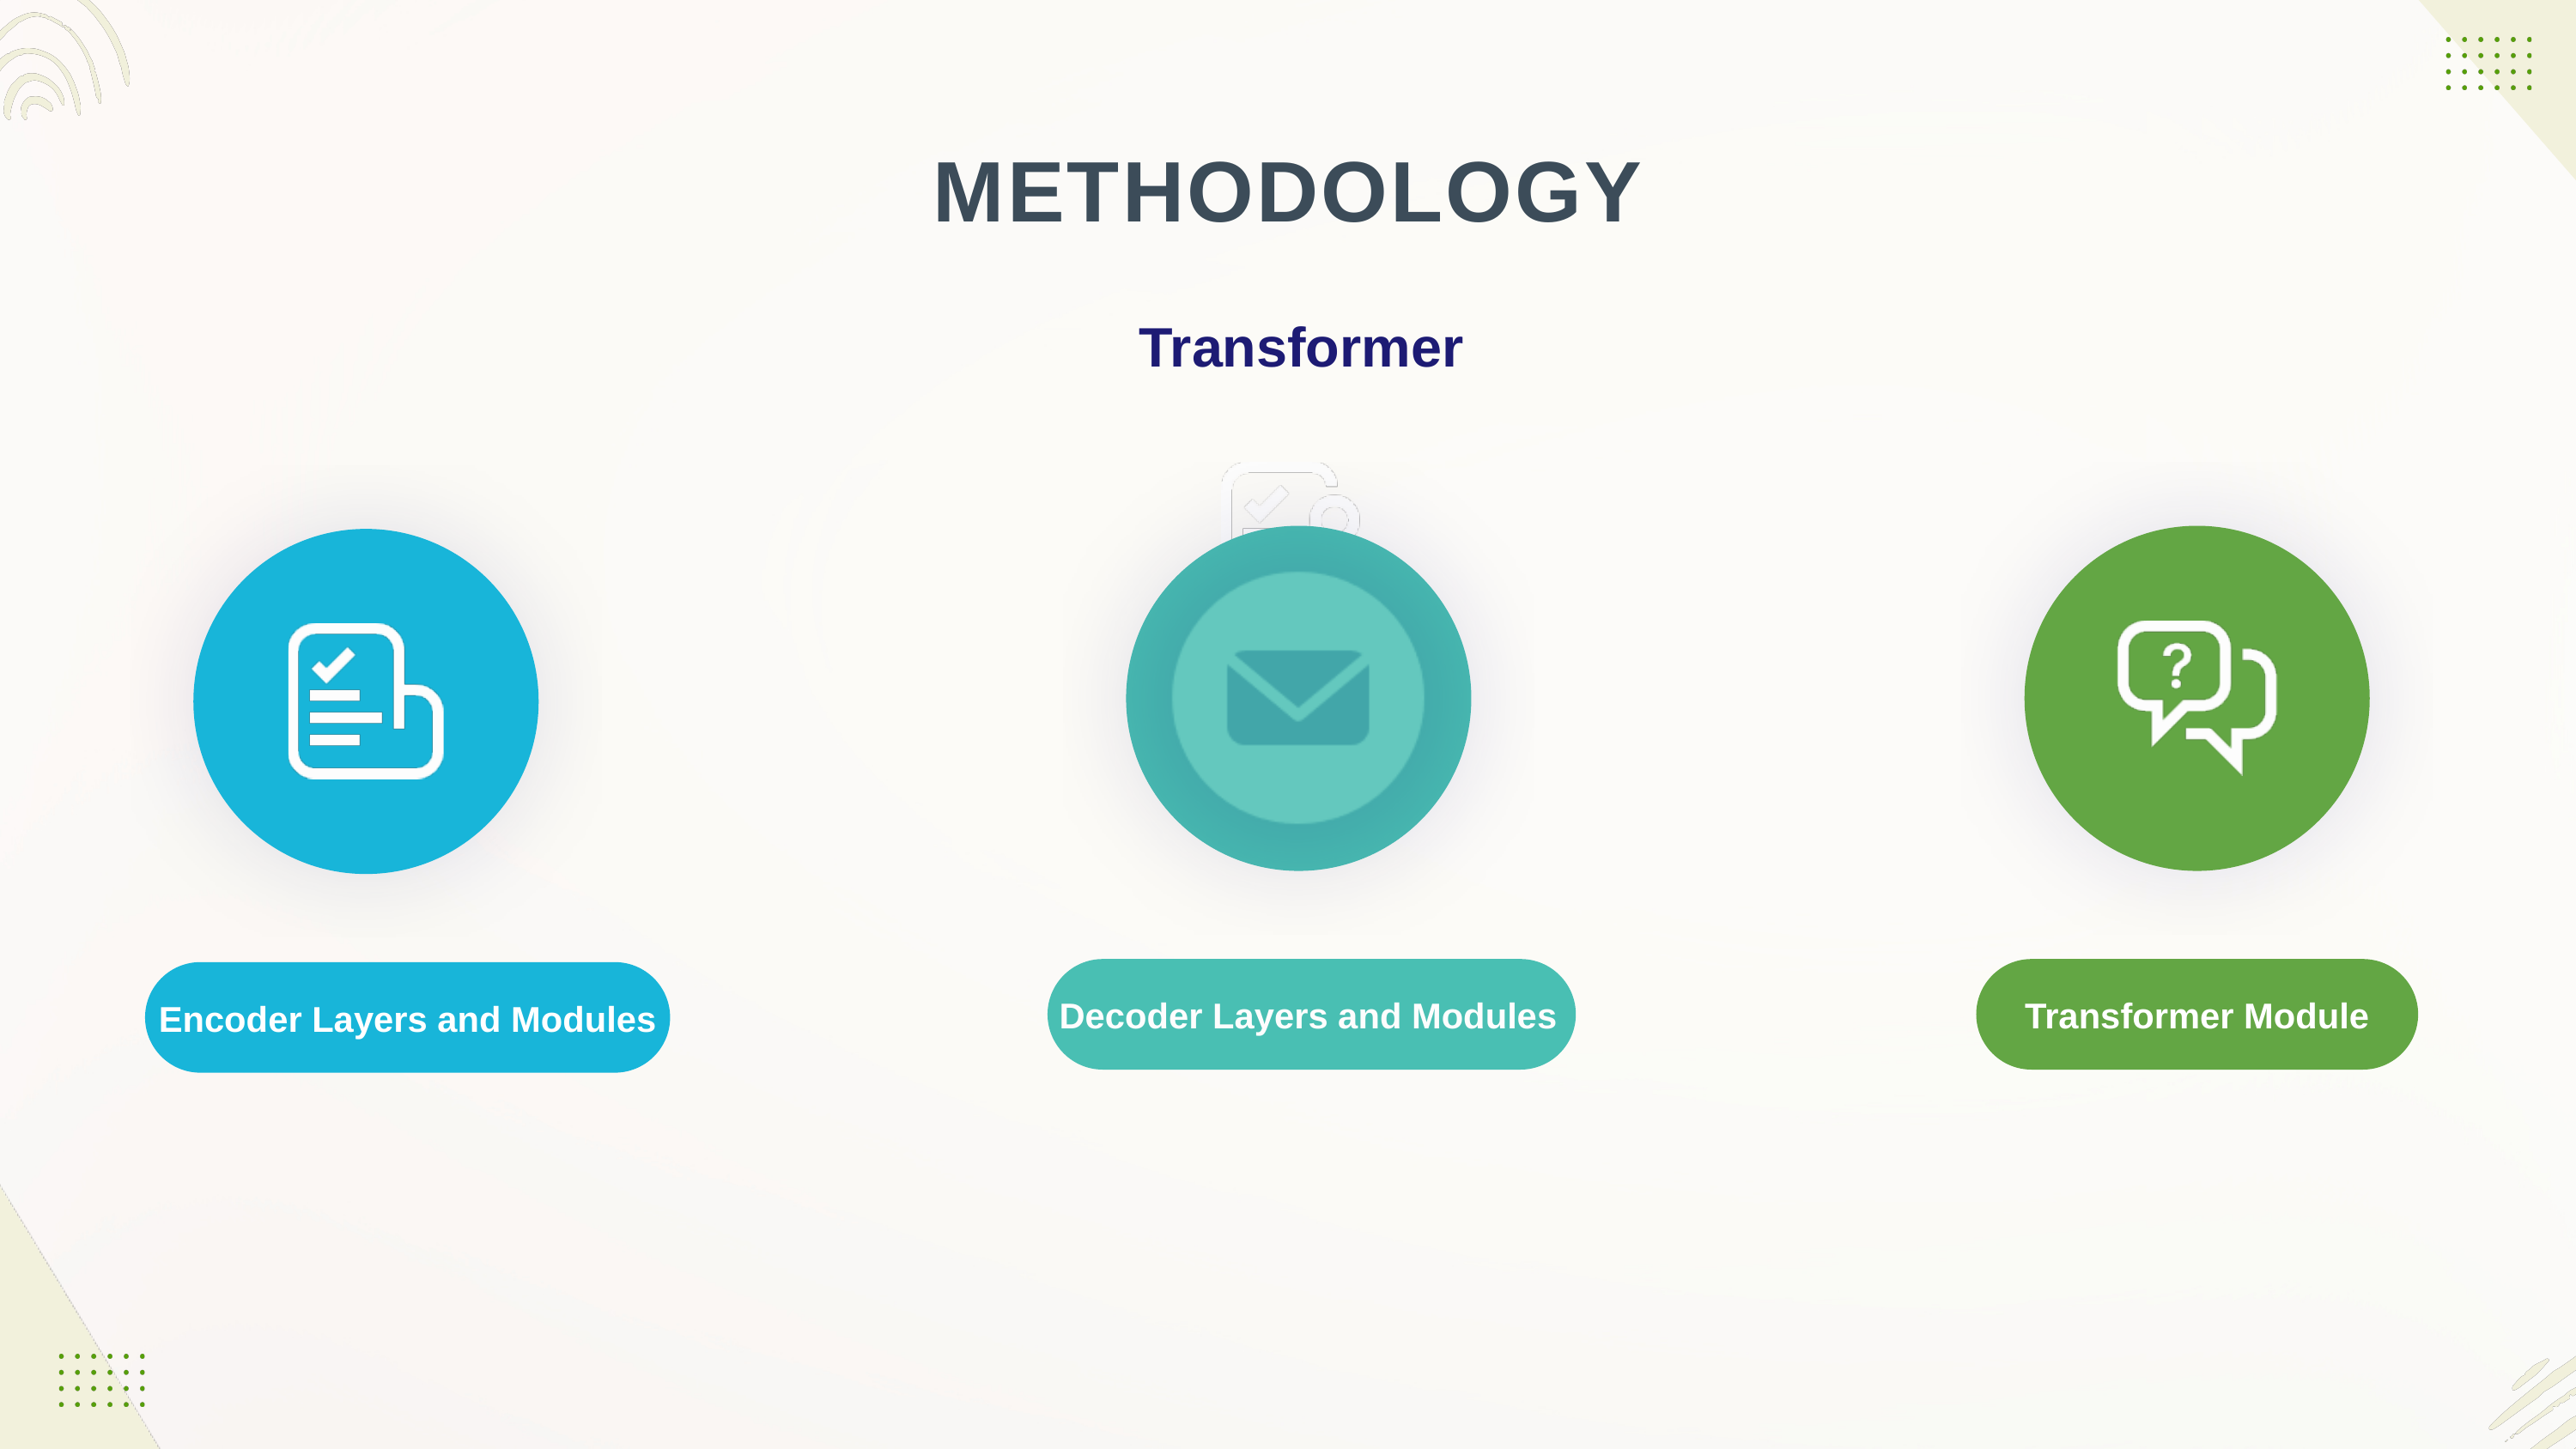

METHODOLOGY
Transformer

Decoder Layers and Modules
Transformer Module
Encoder Layers and Modules